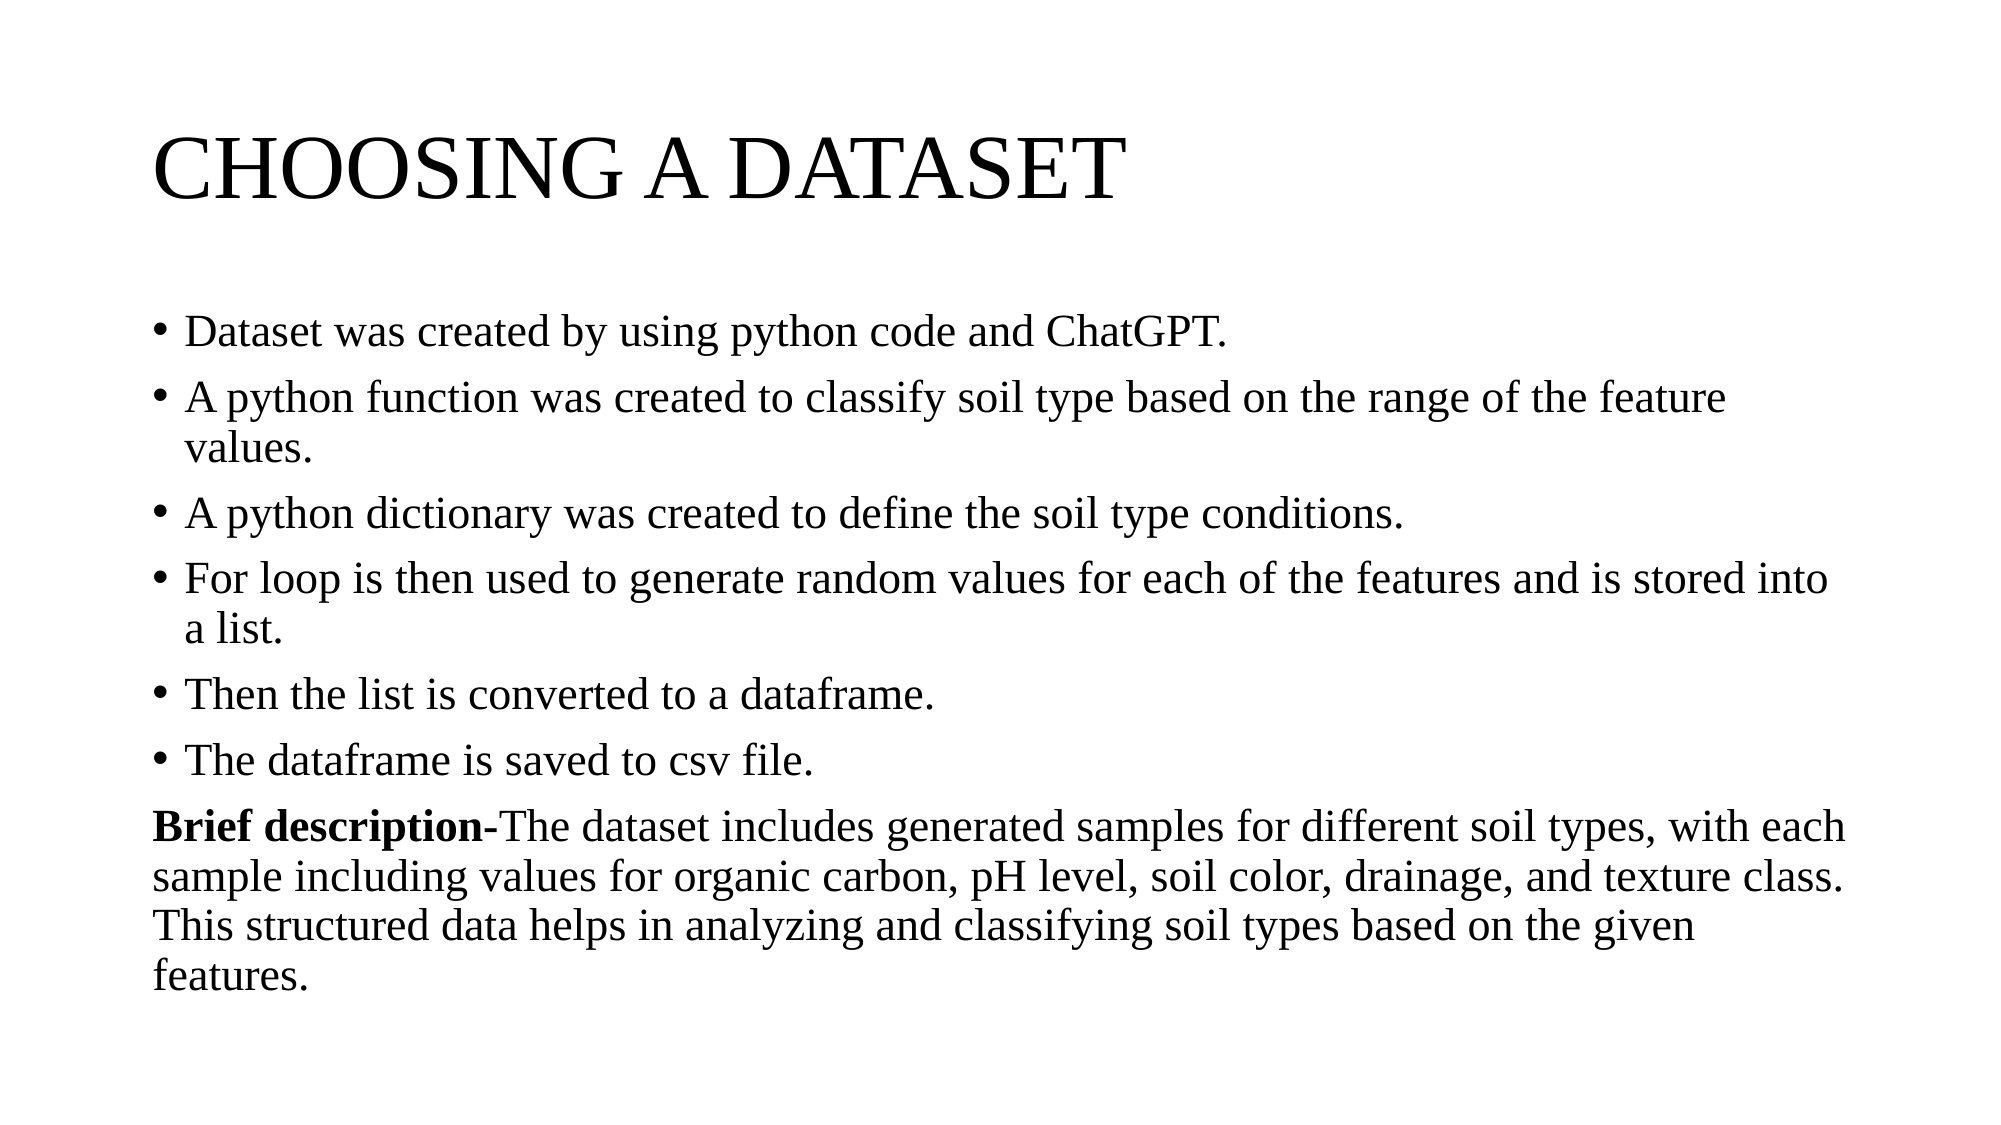

# CHOOSING A DATASET
Dataset was created by using python code and ChatGPT.
A python function was created to classify soil type based on the range of the feature values.
A python dictionary was created to define the soil type conditions.
For loop is then used to generate random values for each of the features and is stored into a list.
Then the list is converted to a dataframe.
The dataframe is saved to csv file.
Brief description-The dataset includes generated samples for different soil types, with each sample including values for organic carbon, pH level, soil color, drainage, and texture class. This structured data helps in analyzing and classifying soil types based on the given features.